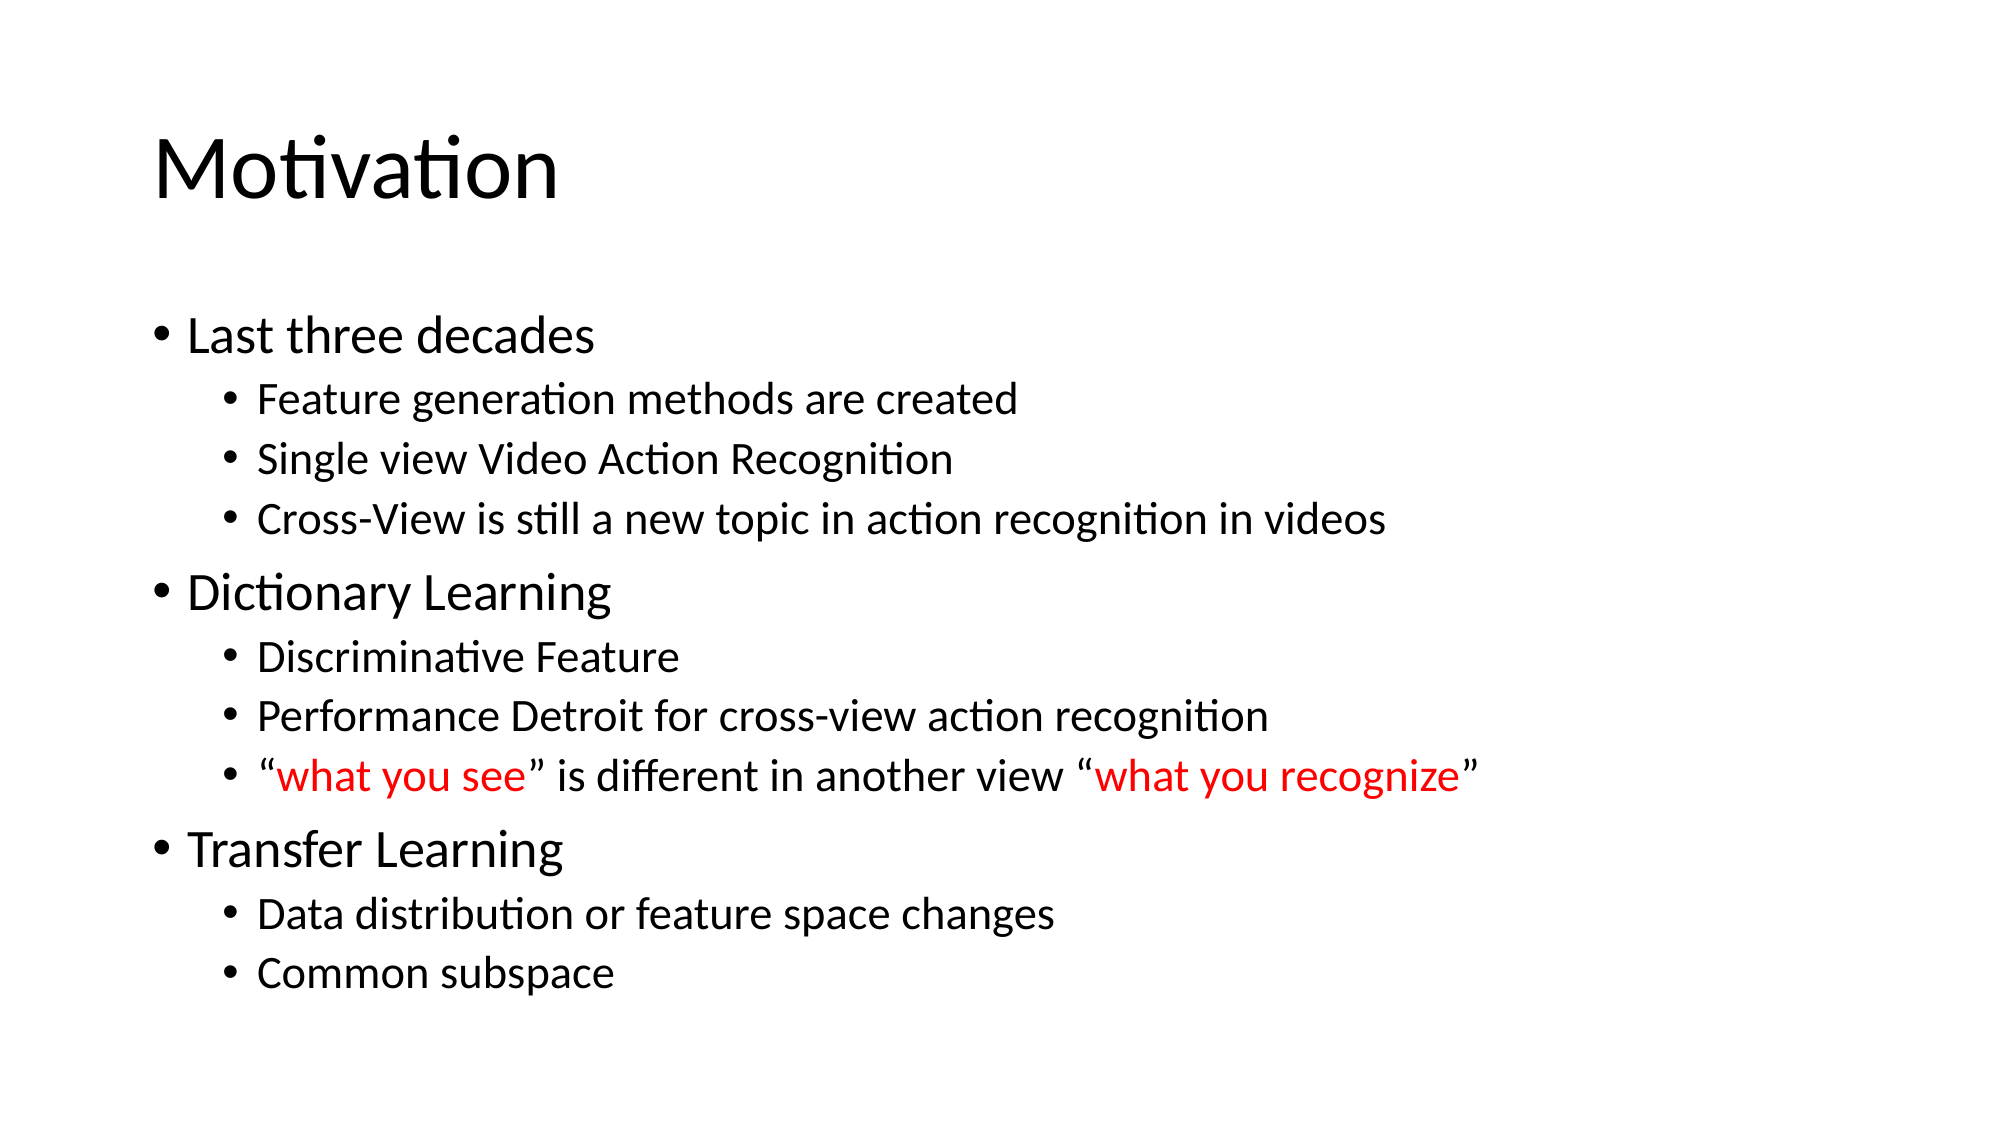

# Motivation
Last three decades
Feature generation methods are created
Single view Video Action Recognition
Cross-View is still a new topic in action recognition in videos
Dictionary Learning
Discriminative Feature
Performance Detroit for cross-view action recognition
“what you see” is different in another view “what you recognize”
Transfer Learning
Data distribution or feature space changes
Common subspace